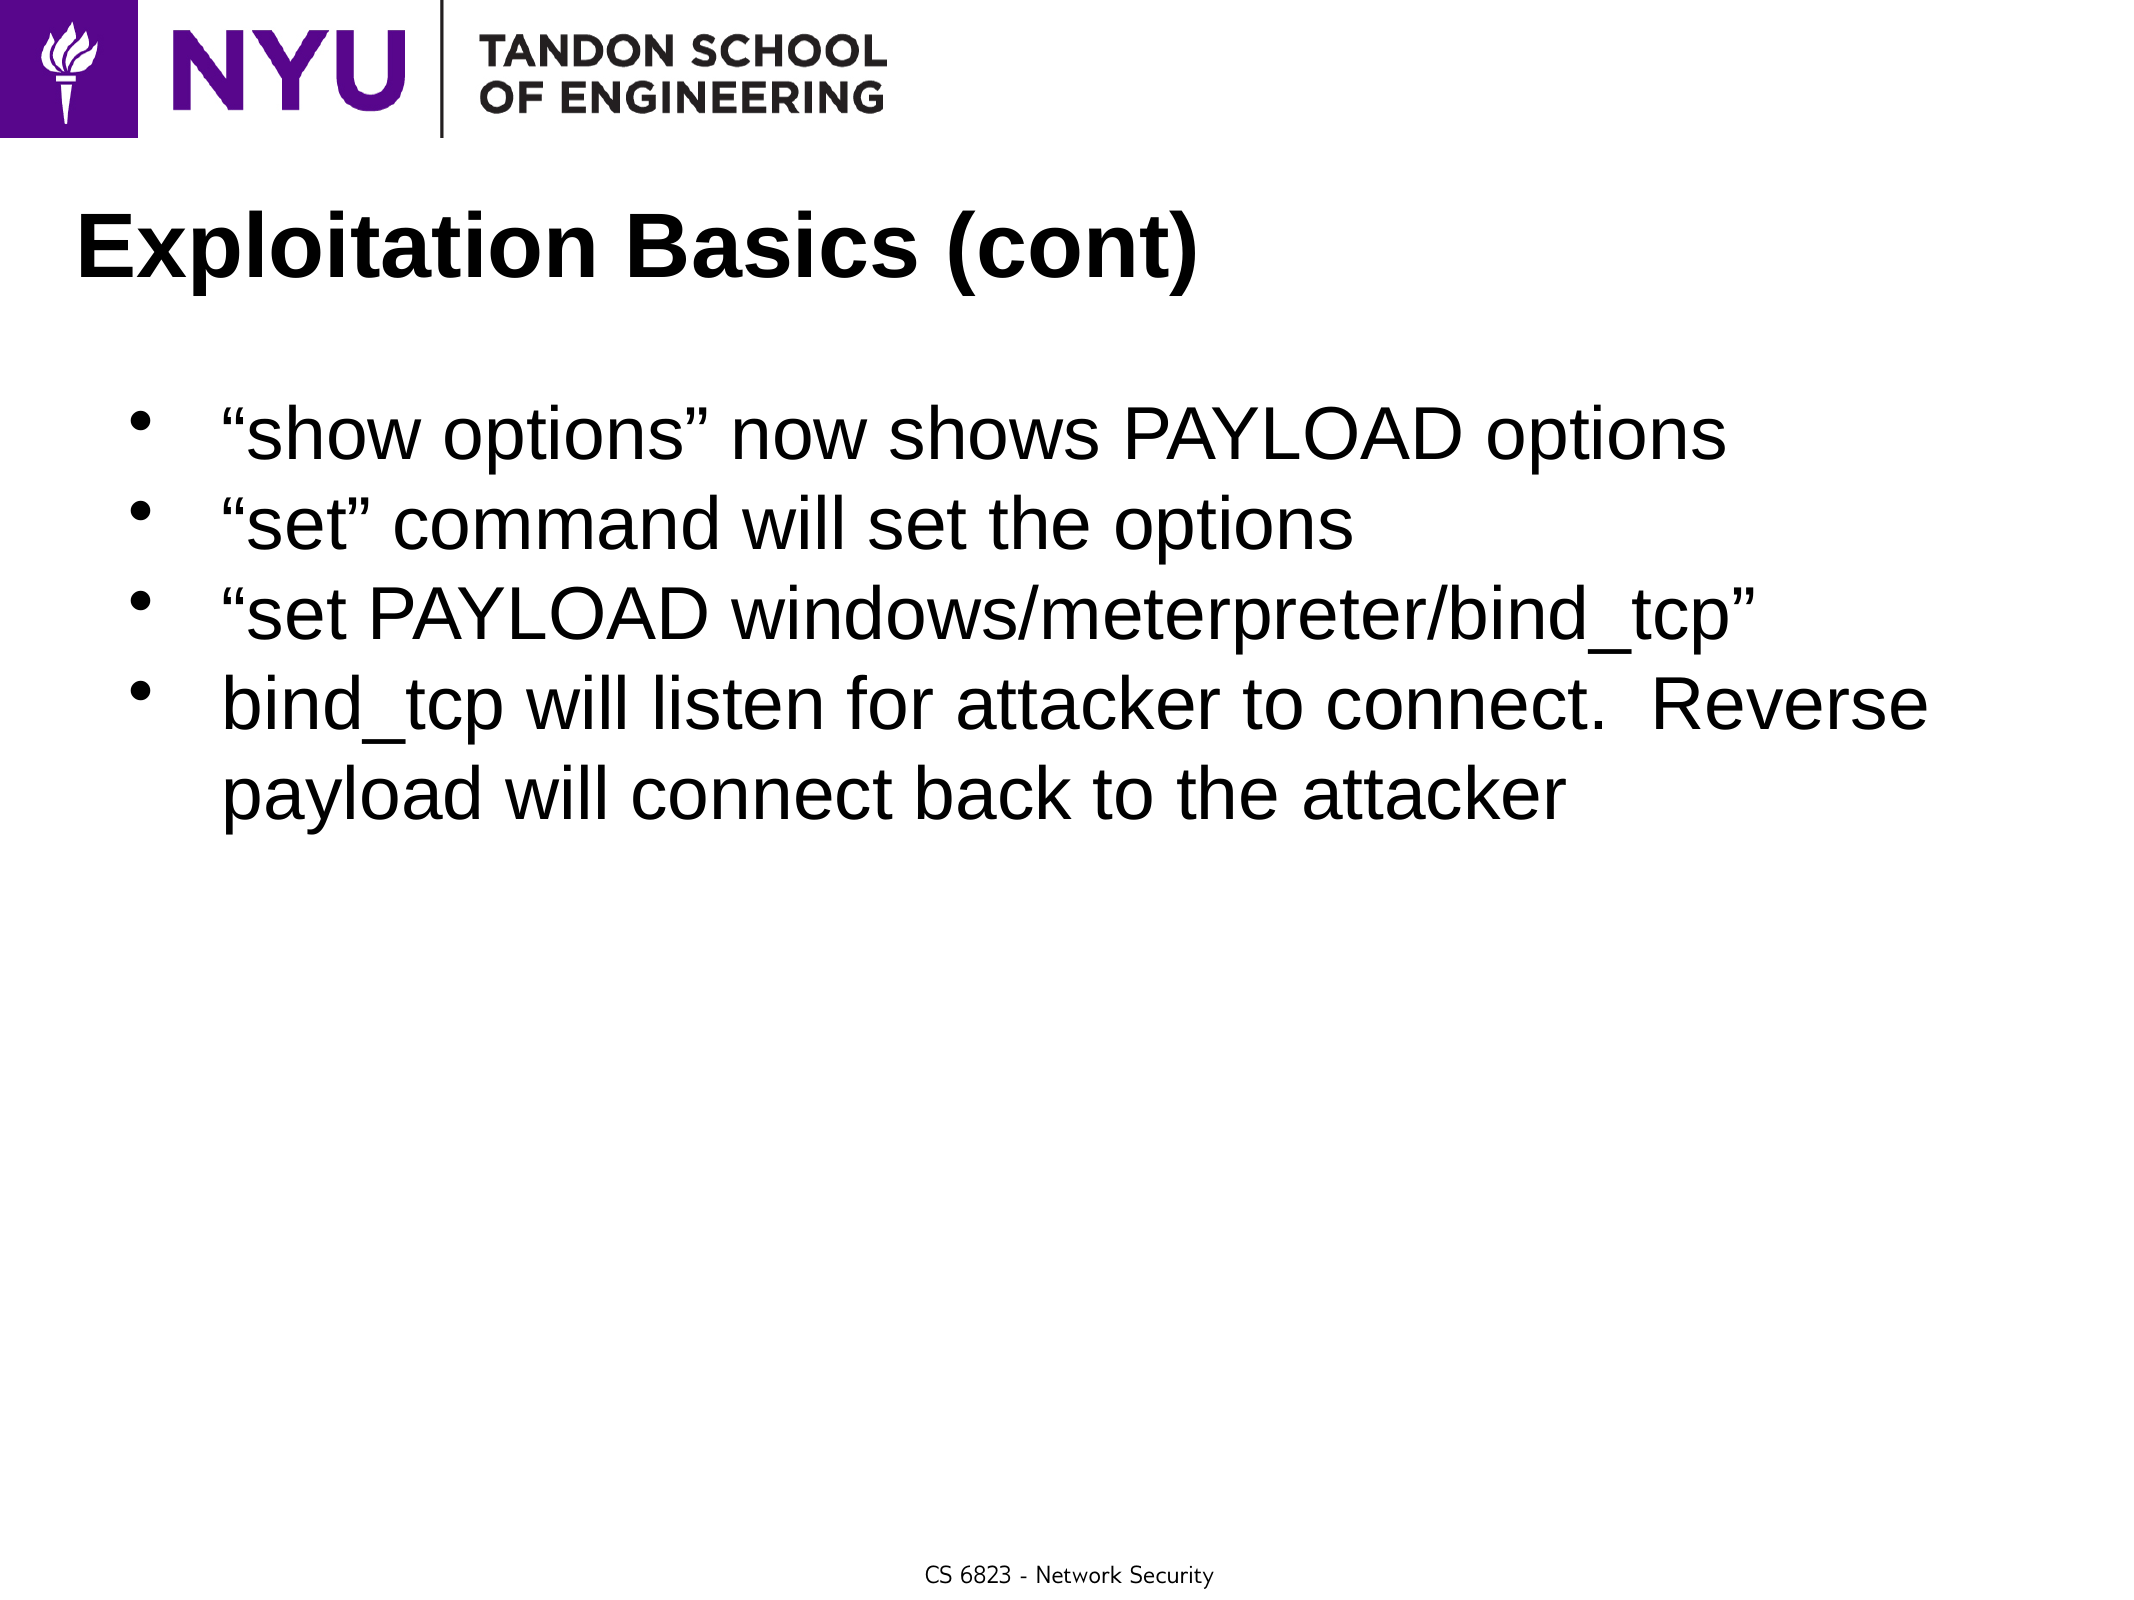

# Exploitation Basics (cont)
“show options” now shows PAYLOAD options
“set” command will set the options
“set PAYLOAD windows/meterpreter/bind_tcp”
bind_tcp will listen for attacker to connect.  Reverse payload will connect back to the attacker